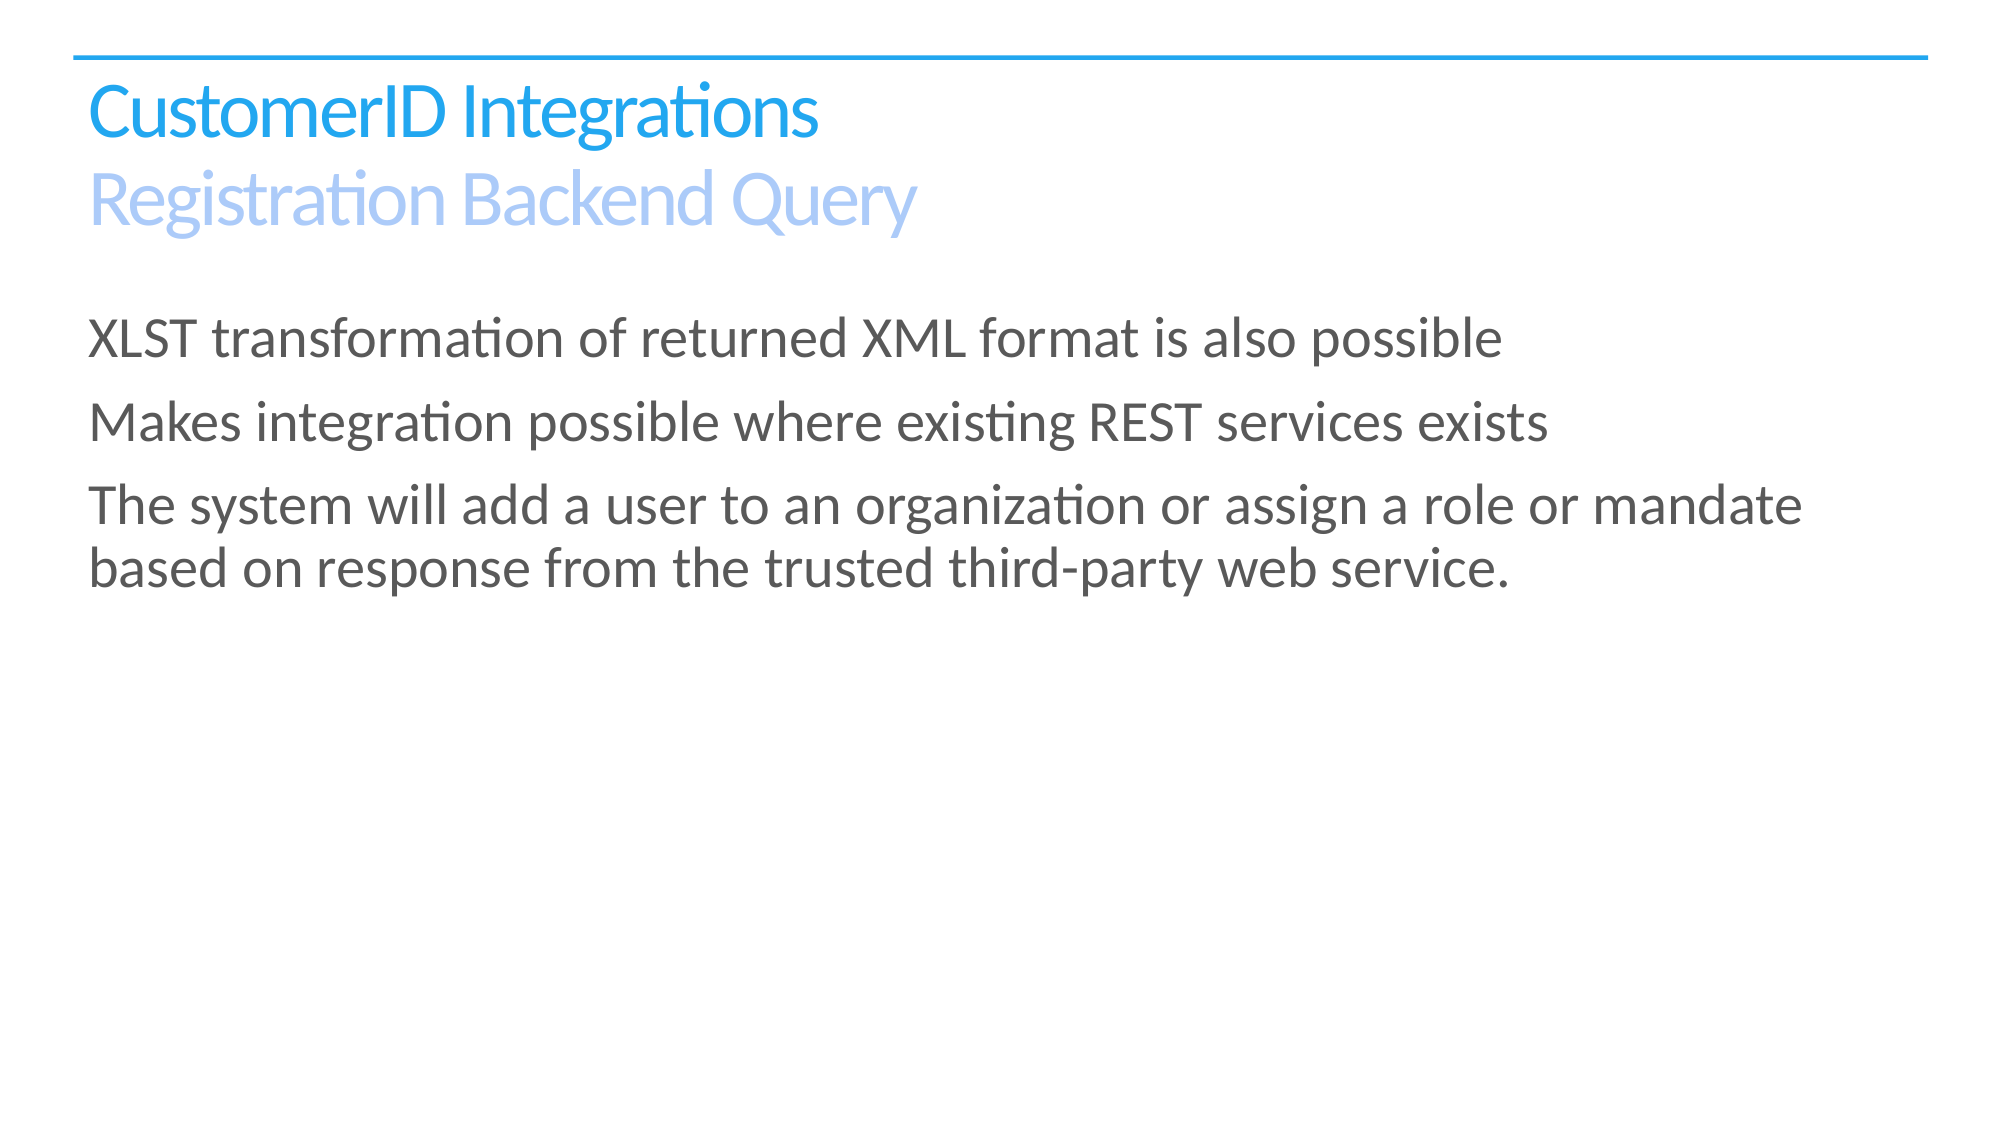

# CustomerID Integrations Registration Backend Query
XLST transformation of returned XML format is also possible
Makes integration possible where existing REST services exists
The system will add a user to an organization or assign a role or mandate based on response from the trusted third-party web service.